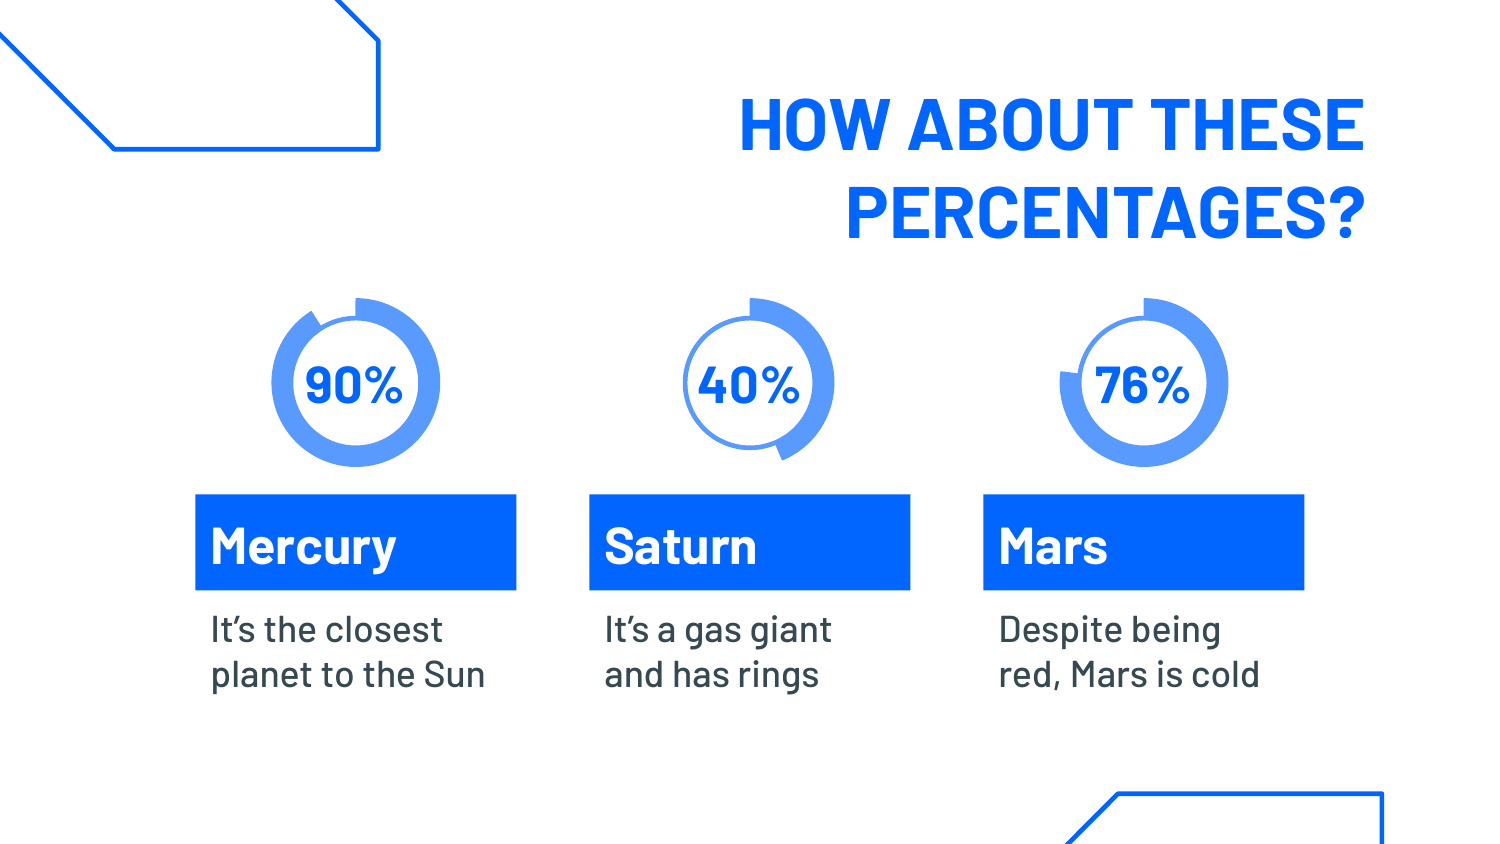

# HOW ABOUT THESE PERCENTAGES?

90%
40%
76%
Mercury
Saturn
Mars
It’s the closest planet to the Sun
It’s a gas giant and has rings
Despite being red, Mars is cold